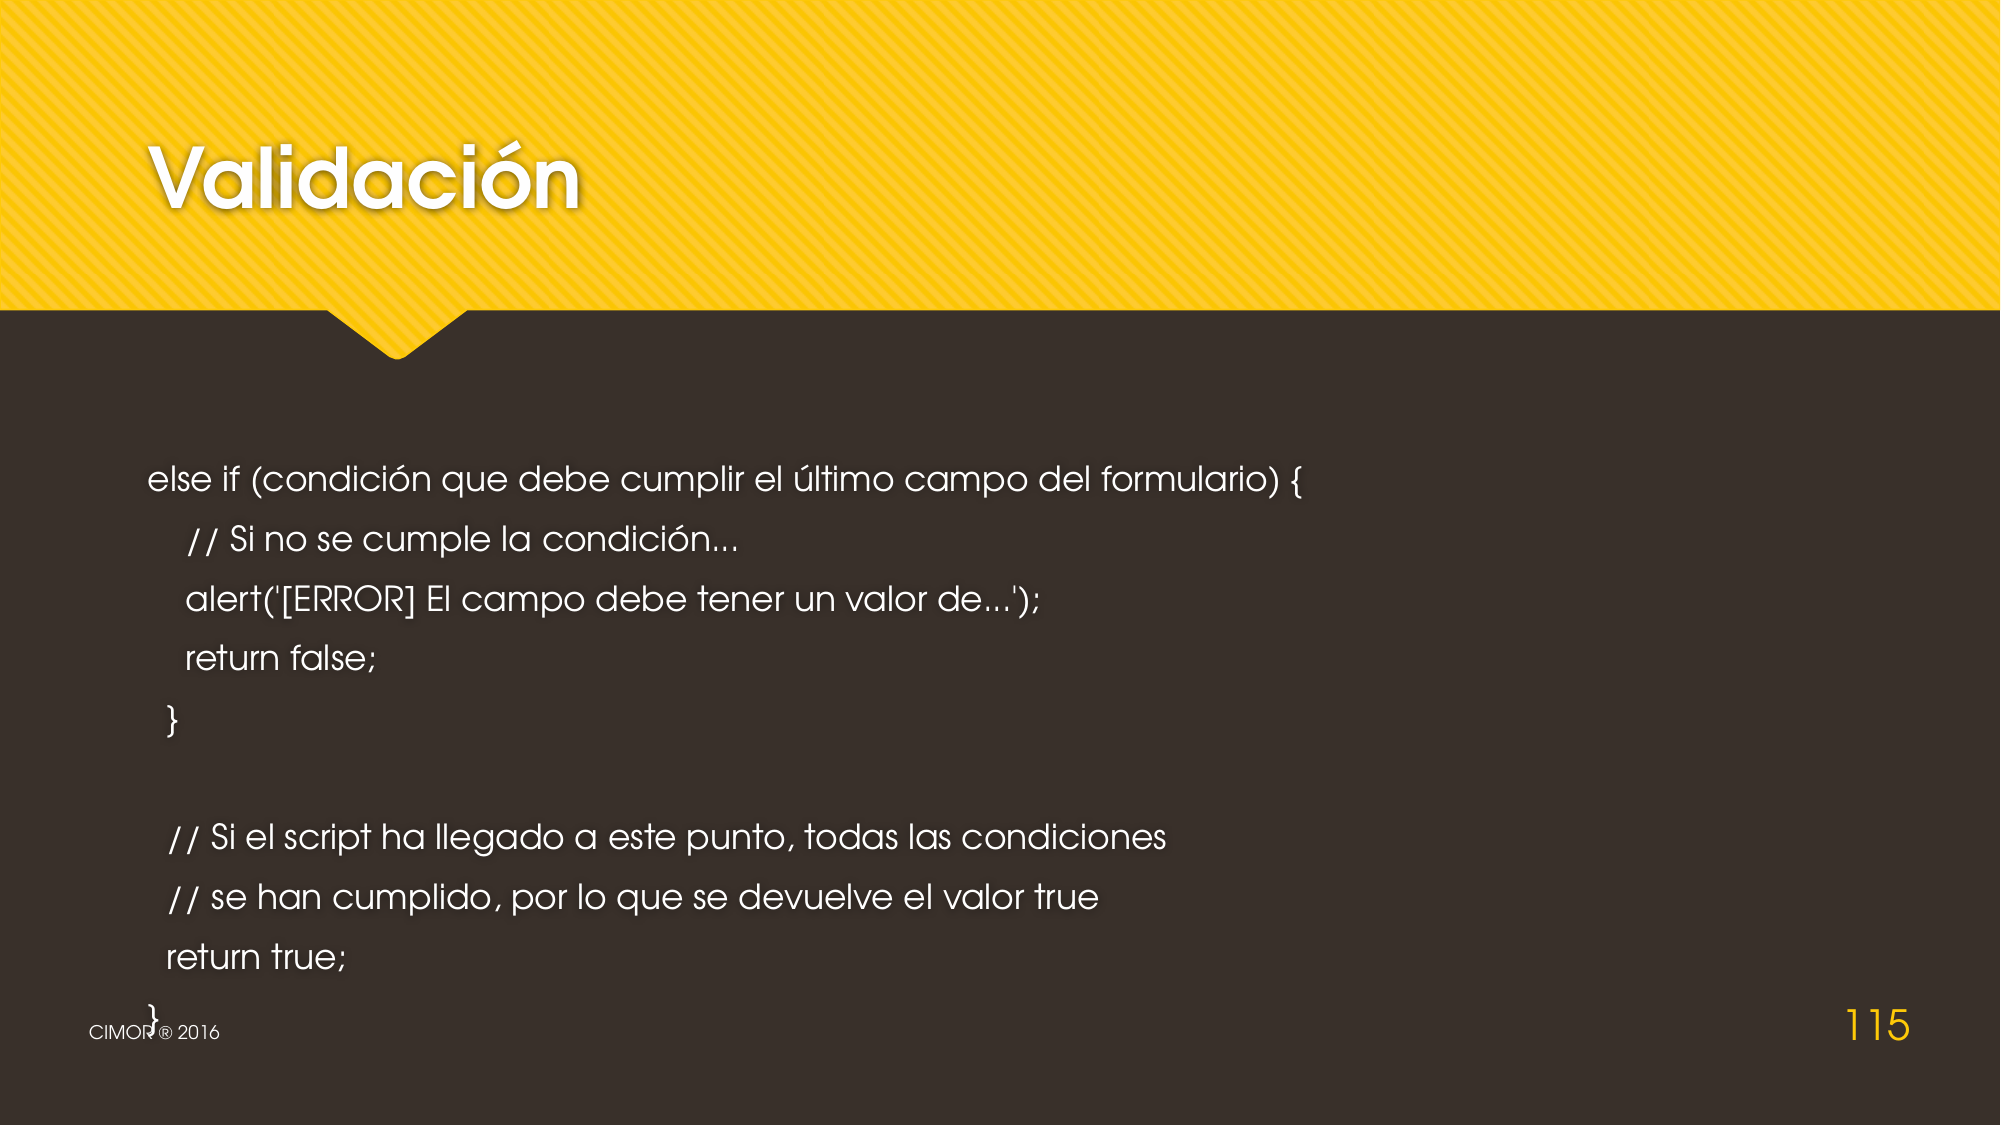

# Validación
else if (condición que debe cumplir el último campo del formulario) {
    // Si no se cumple la condición...
    alert('[ERROR] El campo debe tener un valor de...');
    return false;
  }

  // Si el script ha llegado a este punto, todas las condiciones
  // se han cumplido, por lo que se devuelve el valor true
  return true;
}
115
CIMOR ® 2016